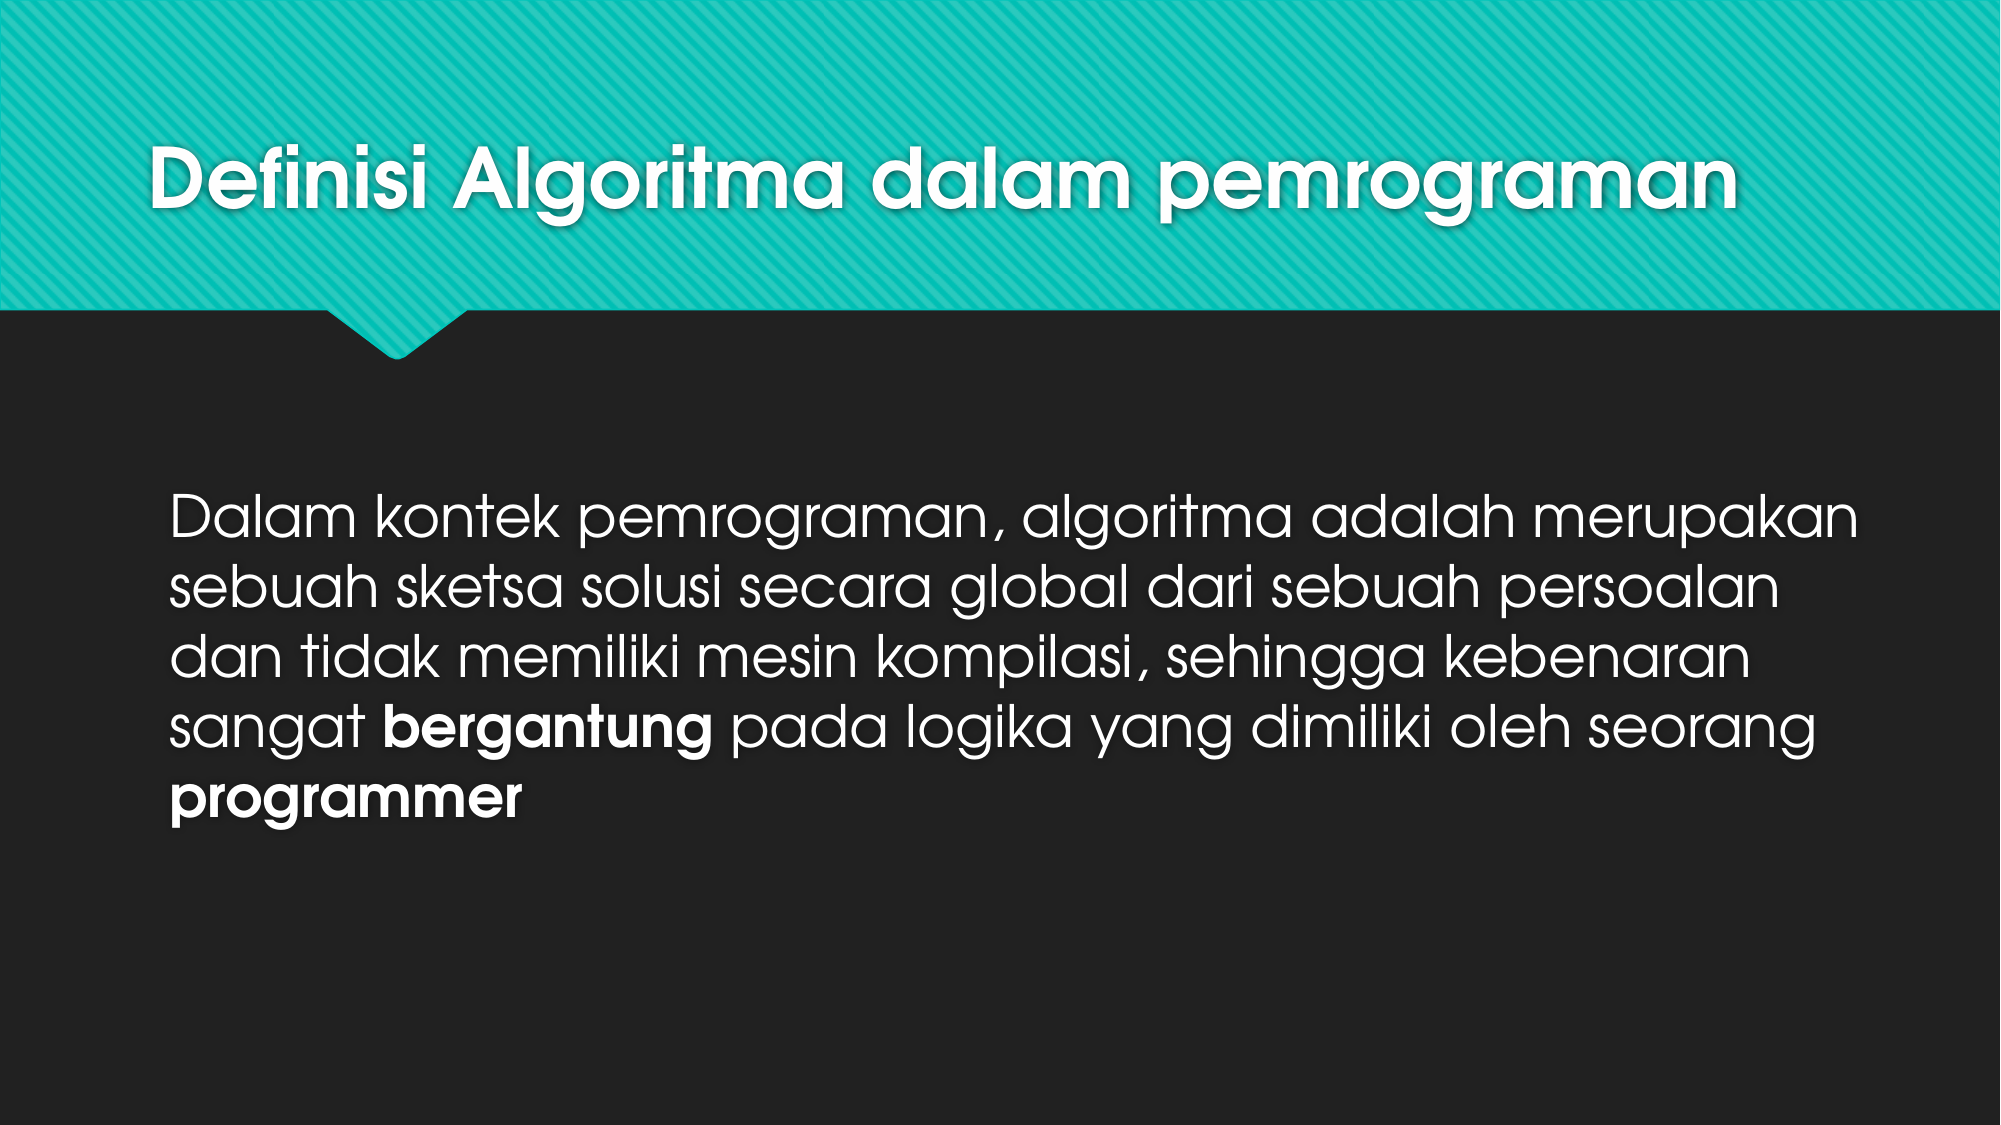

# Definisi Algoritma dalam pemrograman
Dalam kontek pemrograman, algoritma adalah merupakan sebuah sketsa solusi secara global dari sebuah persoalan dan tidak memiliki mesin kompilasi, sehingga kebenaran sangat bergantung pada logika yang dimiliki oleh seorang programmer